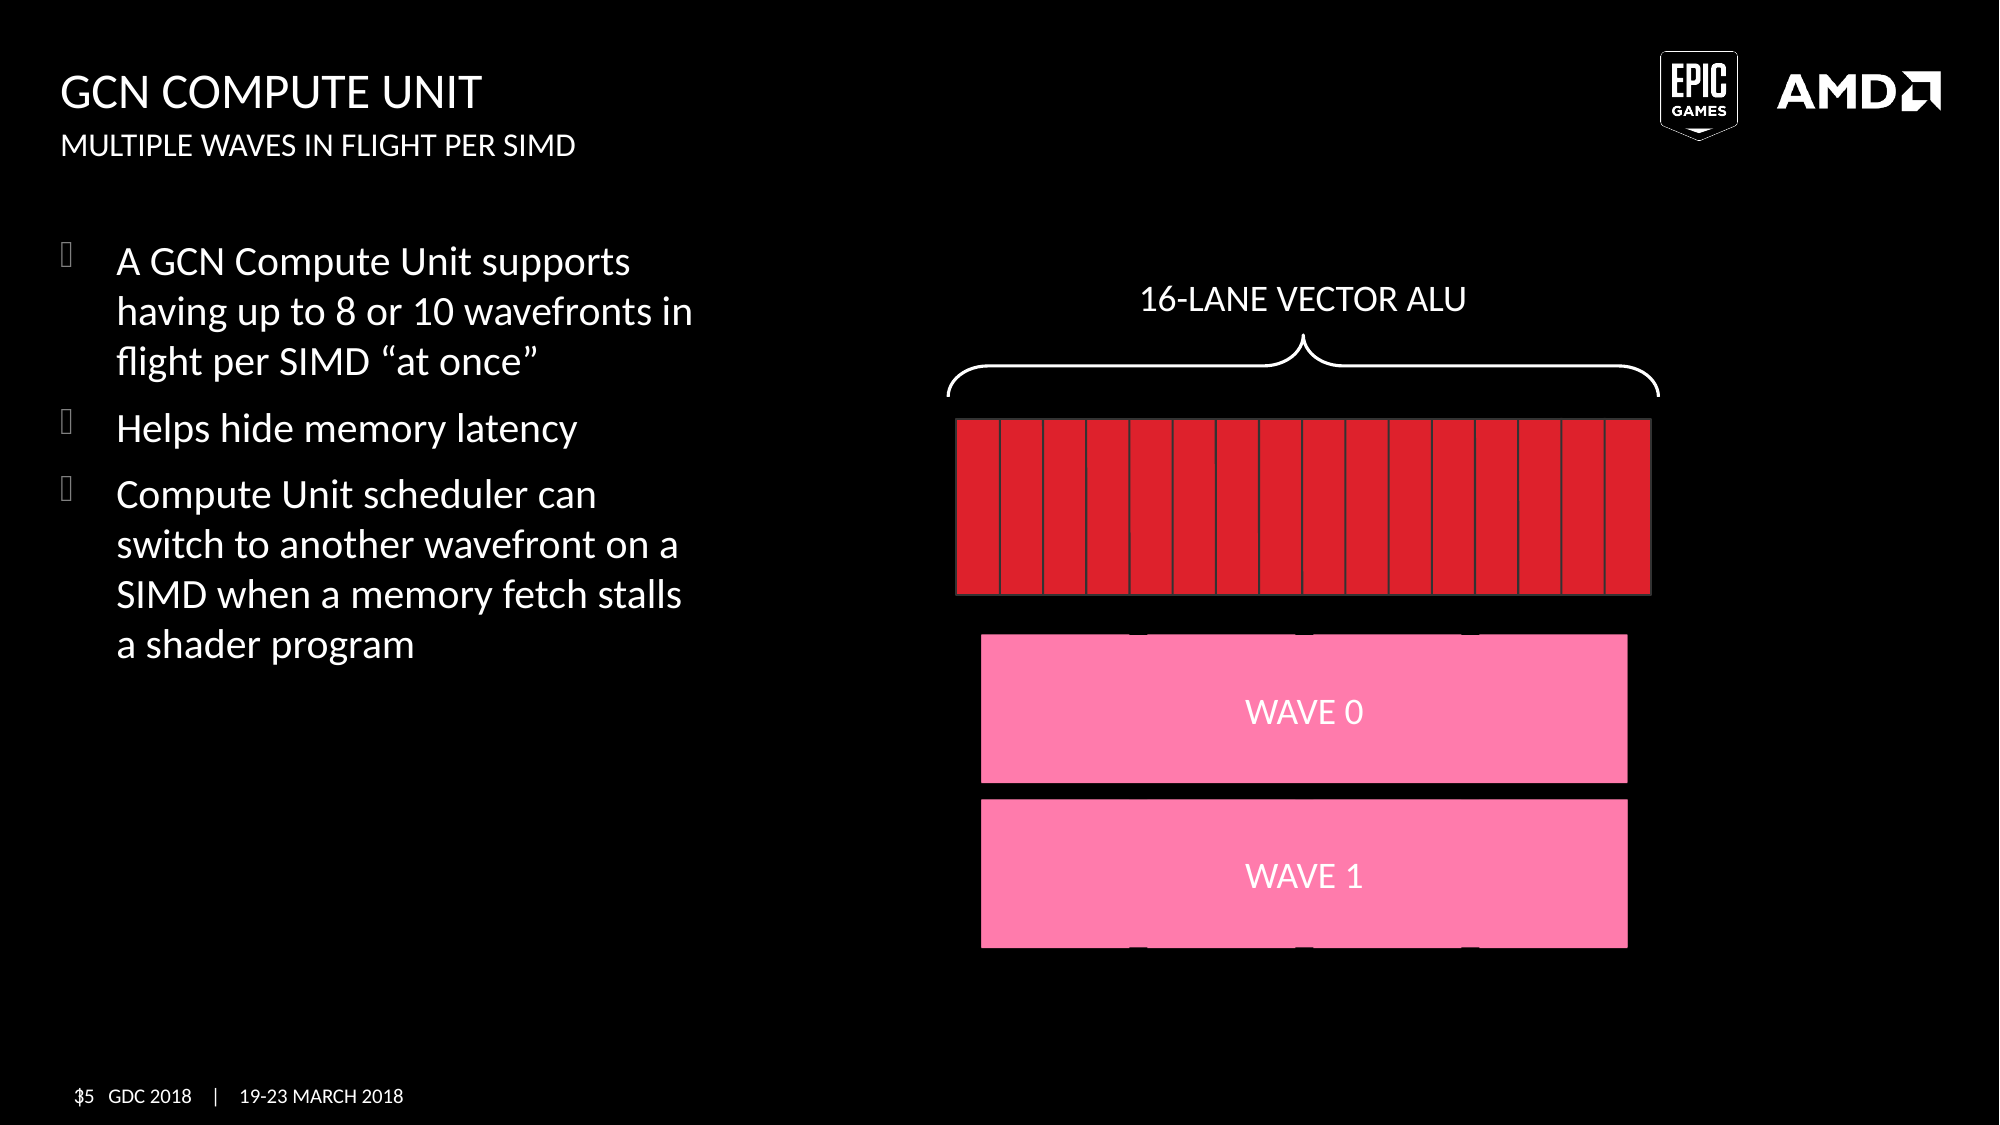

GCN Compute Unit
Multiple Waves in flight per SIMD
A GCN Compute Unit supports having up to 8 or 10 wavefronts in flight per SIMD “at once”
Helps hide memory latency
Compute Unit scheduler can switch to another wavefront on a SIMD when a memory fetch stalls a shader program
16-lane vector ALU

Wave 0
Wave 1
Wave 2
Wave 3
Wave 0
Wave 1
Wave 4
Wave 5
Wave 6
Wave 7